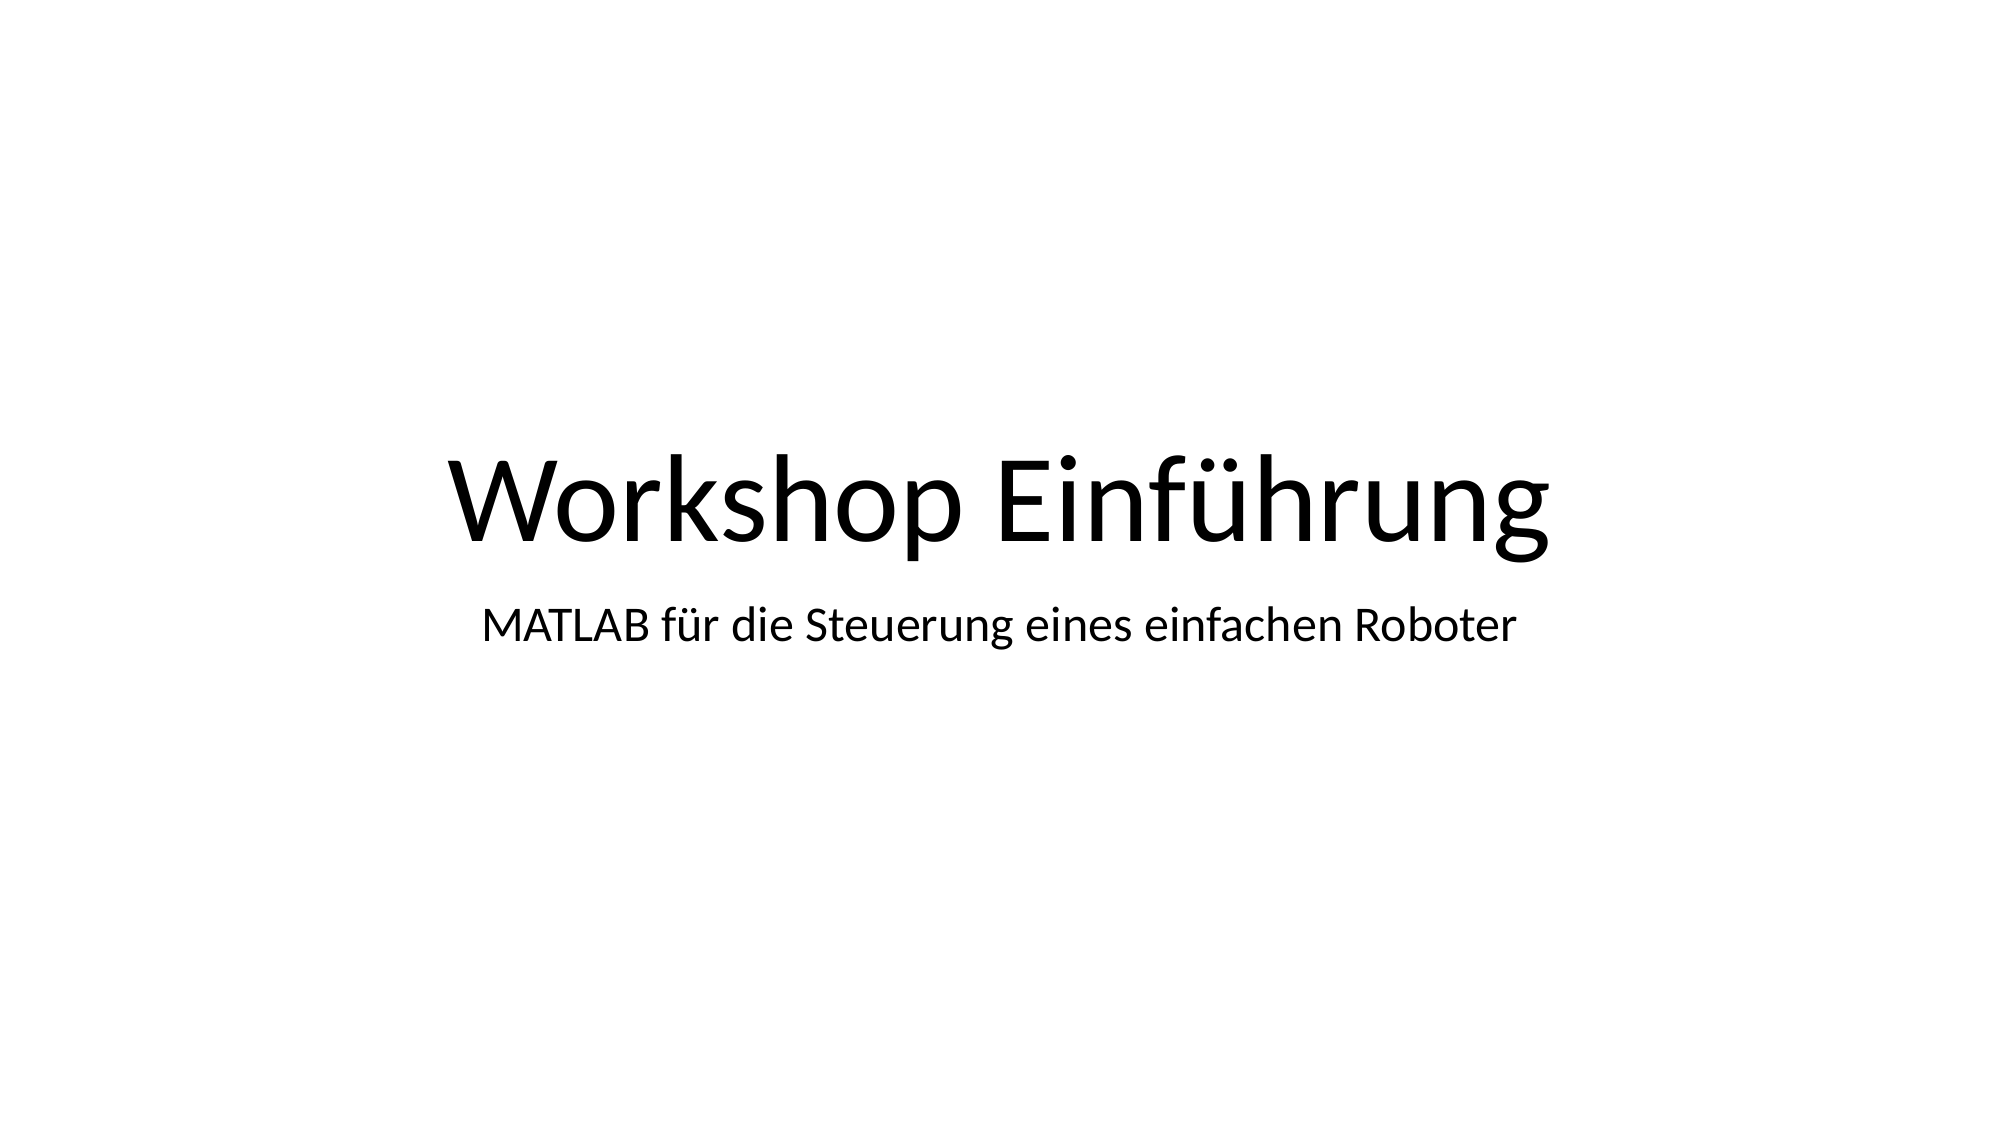

# Workshop Einführung
MATLAB für die Steuerung eines einfachen Roboter